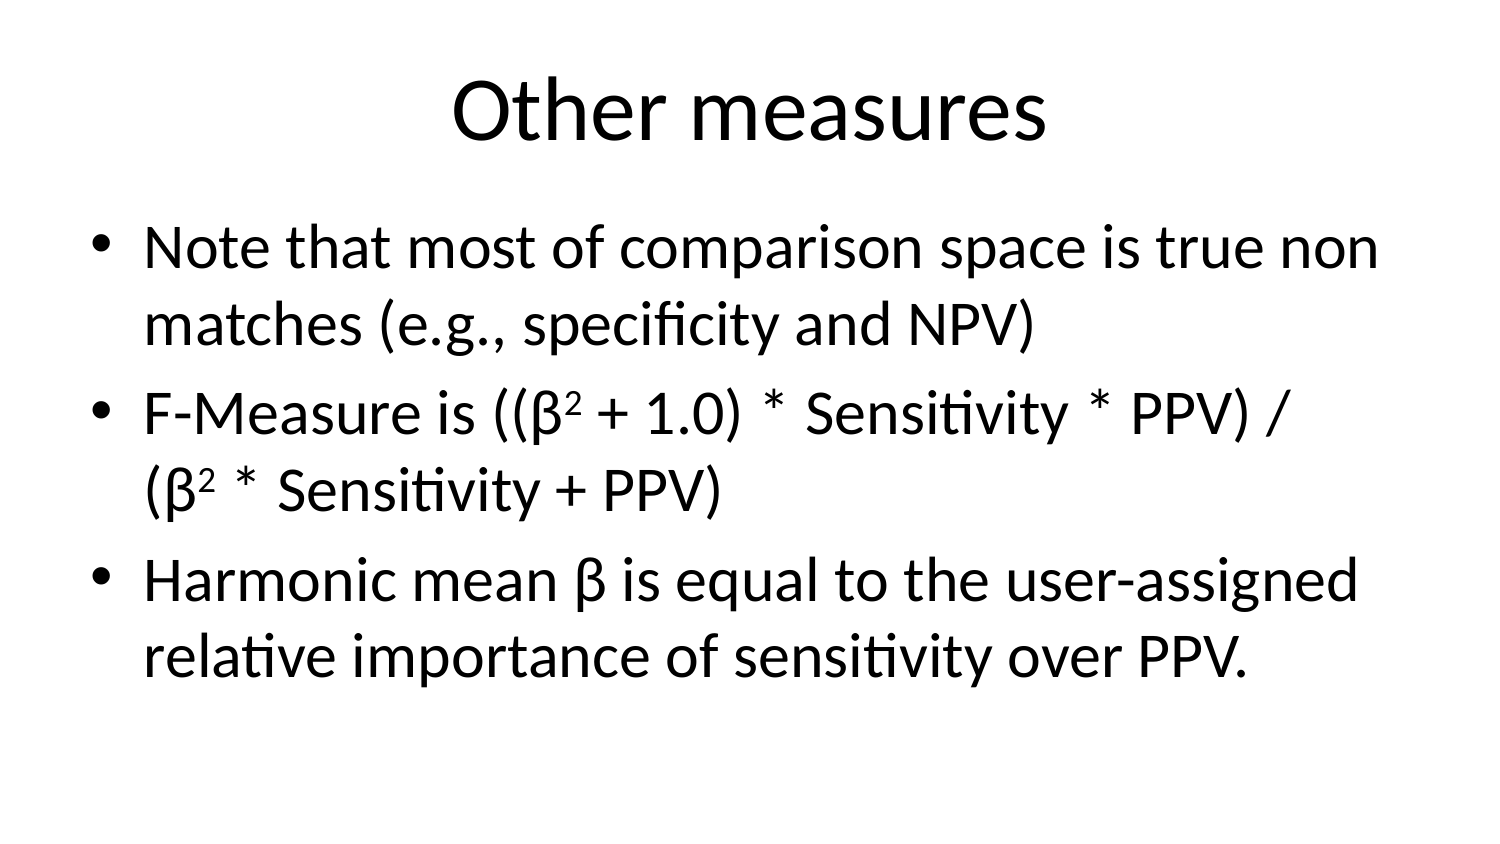

# Other measures
Note that most of comparison space is true non matches (e.g., specificity and NPV)
F-Measure is ((β2 + 1.0) * Sensitivity * PPV) / (β2 * Sensitivity + PPV)
Harmonic mean β is equal to the user-assigned relative importance of sensitivity over PPV.